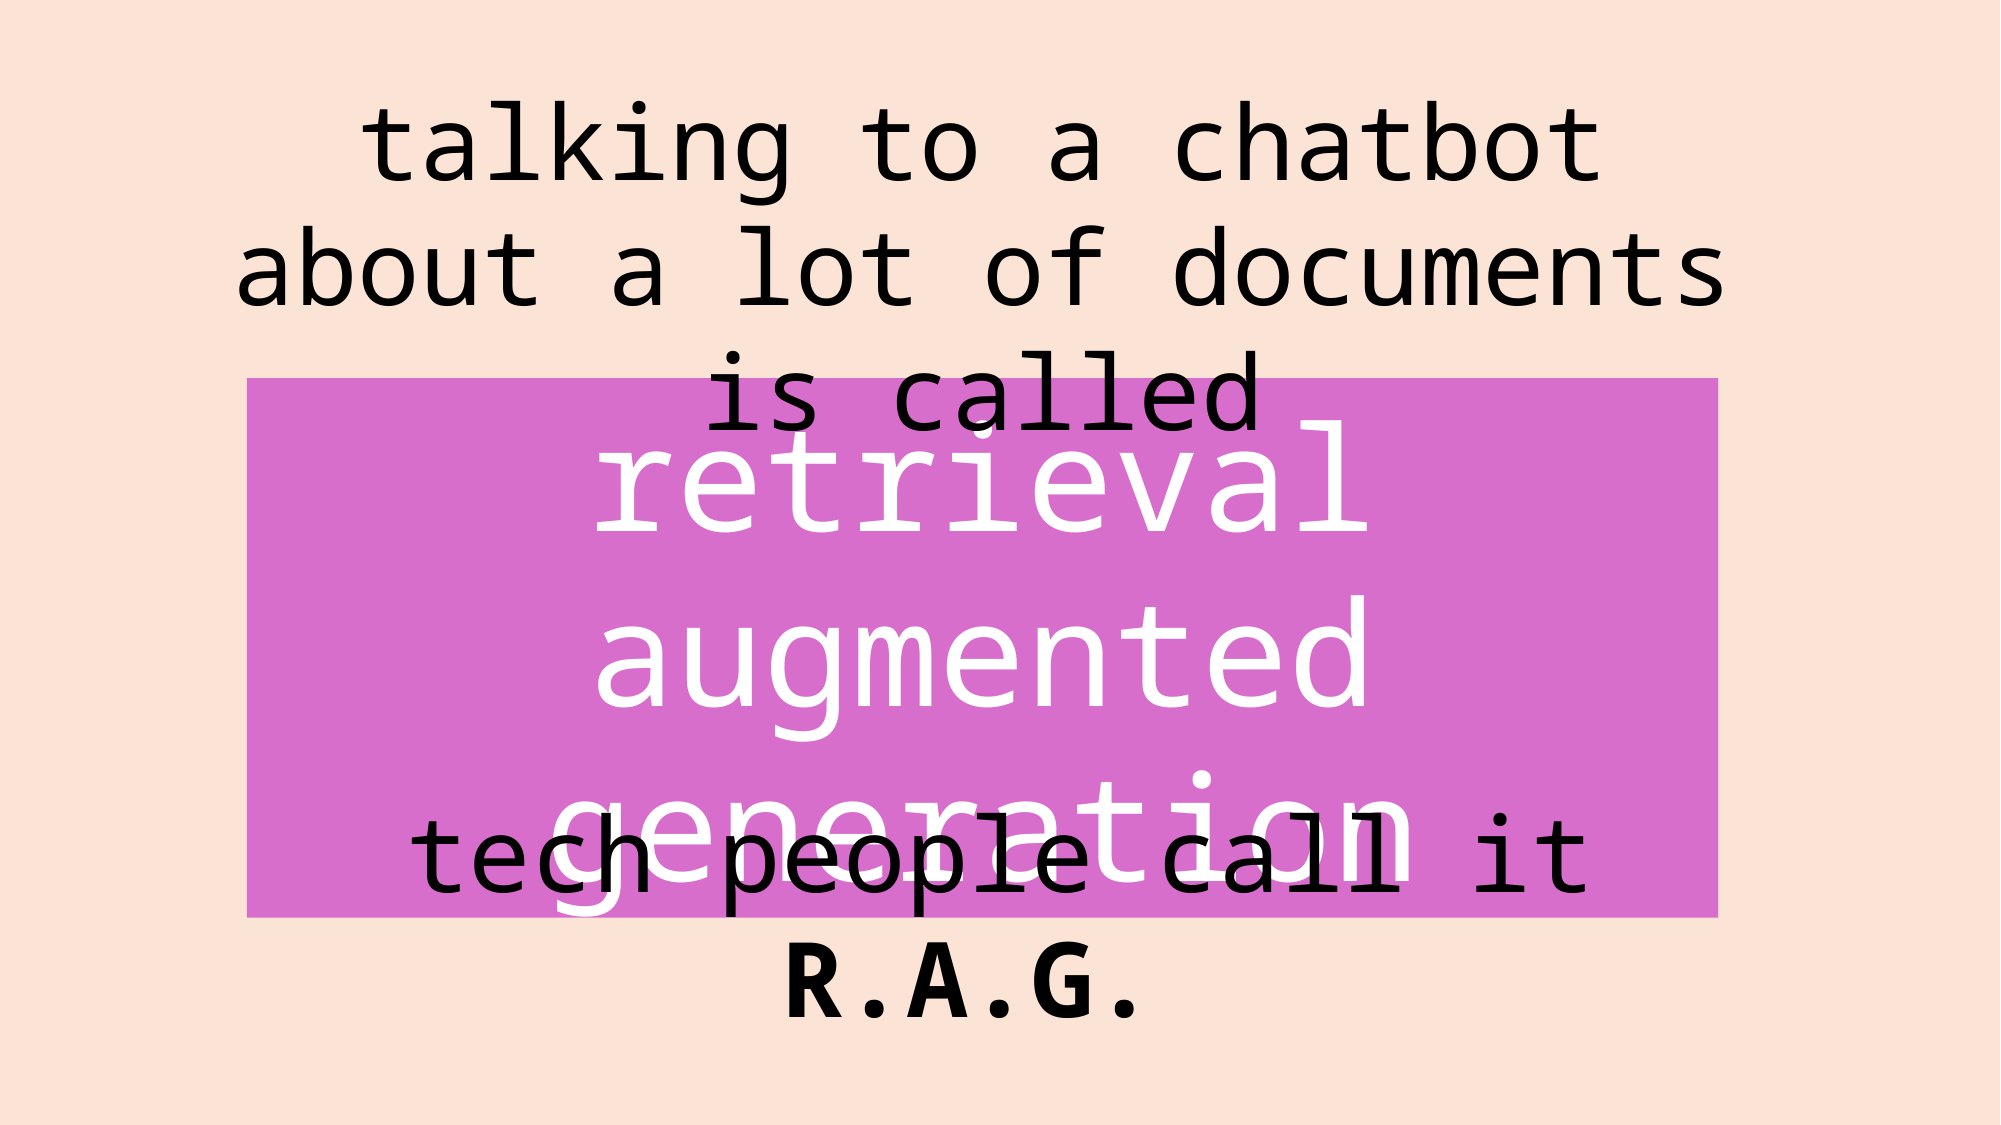

talking to a chatbot about a lot of documents is called
retrieval augmented generation
tech people call it R.A.G.